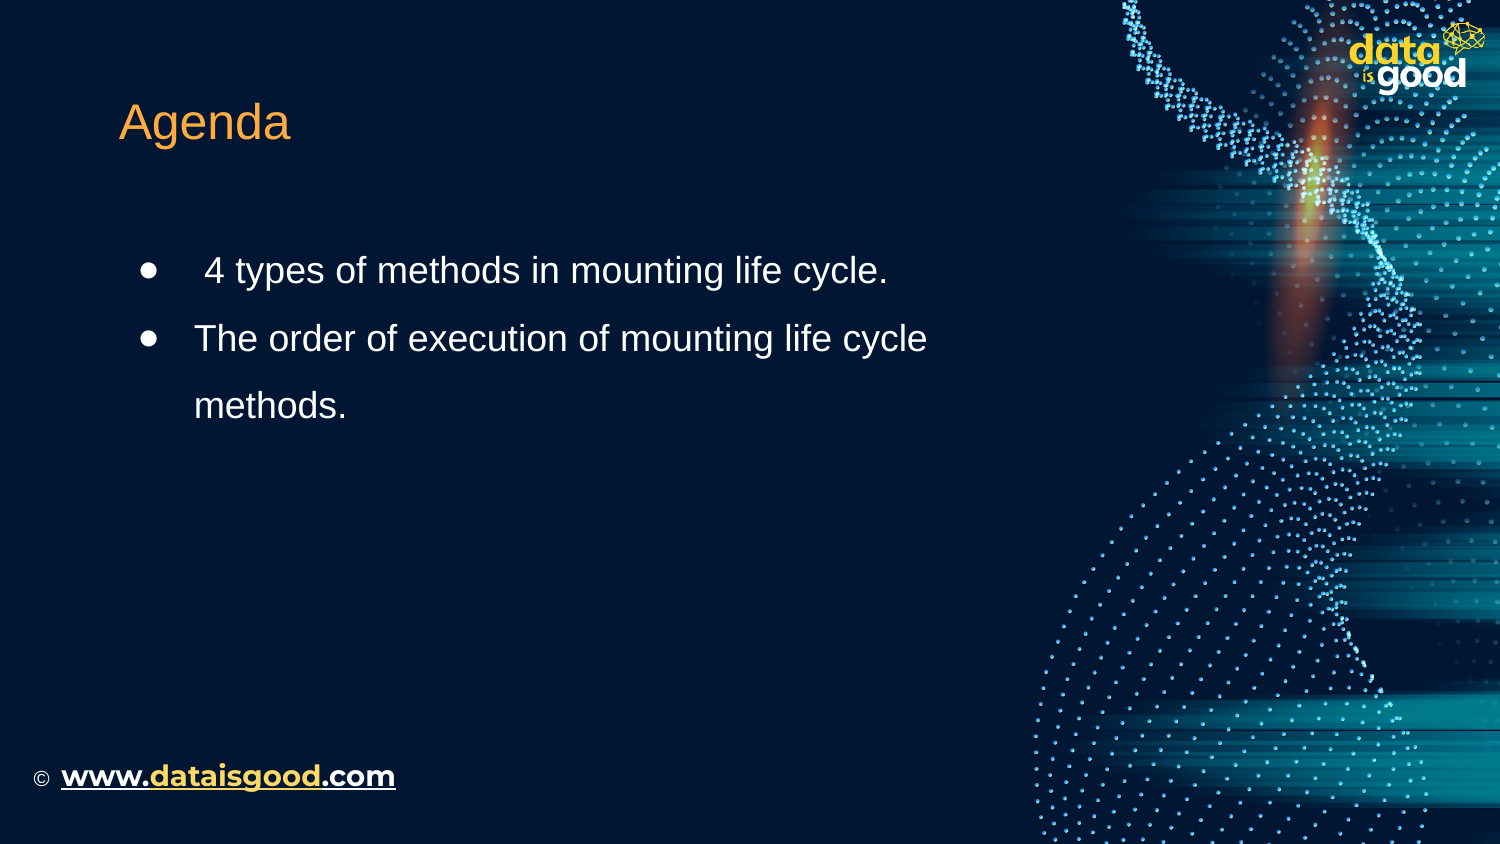

# Agenda
 4 types of methods in mounting life cycle.
The order of execution of mounting life cycle methods.